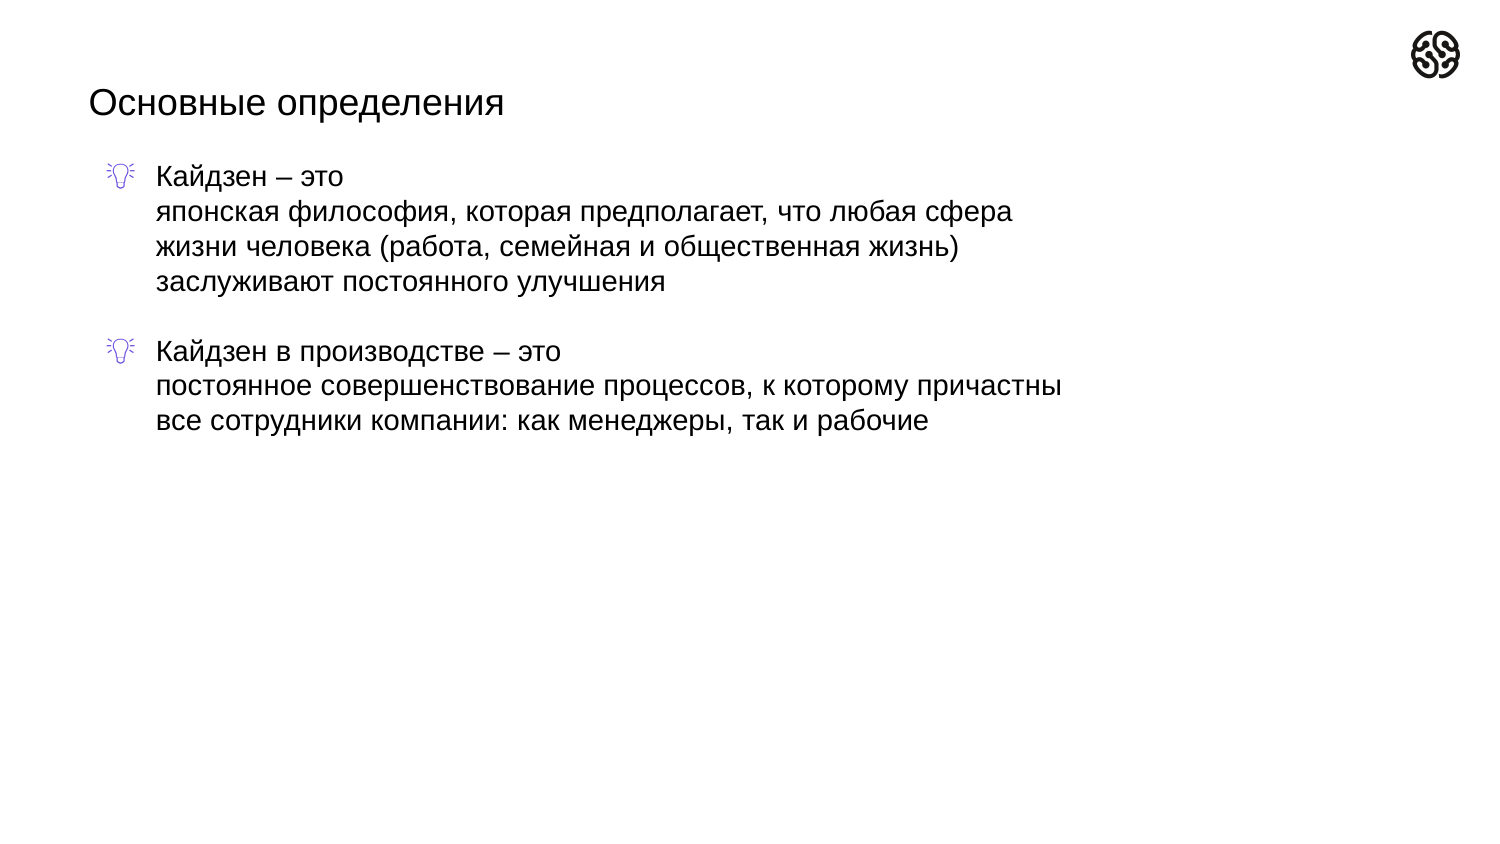

# Основные определения
Кайдзен – это
японская философия, которая предполагает, что любая сфера жизни человека (работа, семейная и общественная жизнь) заслуживают постоянного улучшения

Кайдзен в производстве – это
постоянное совершенствование процессов, к которому причастны все сотрудники компании: как менеджеры, так и рабочие